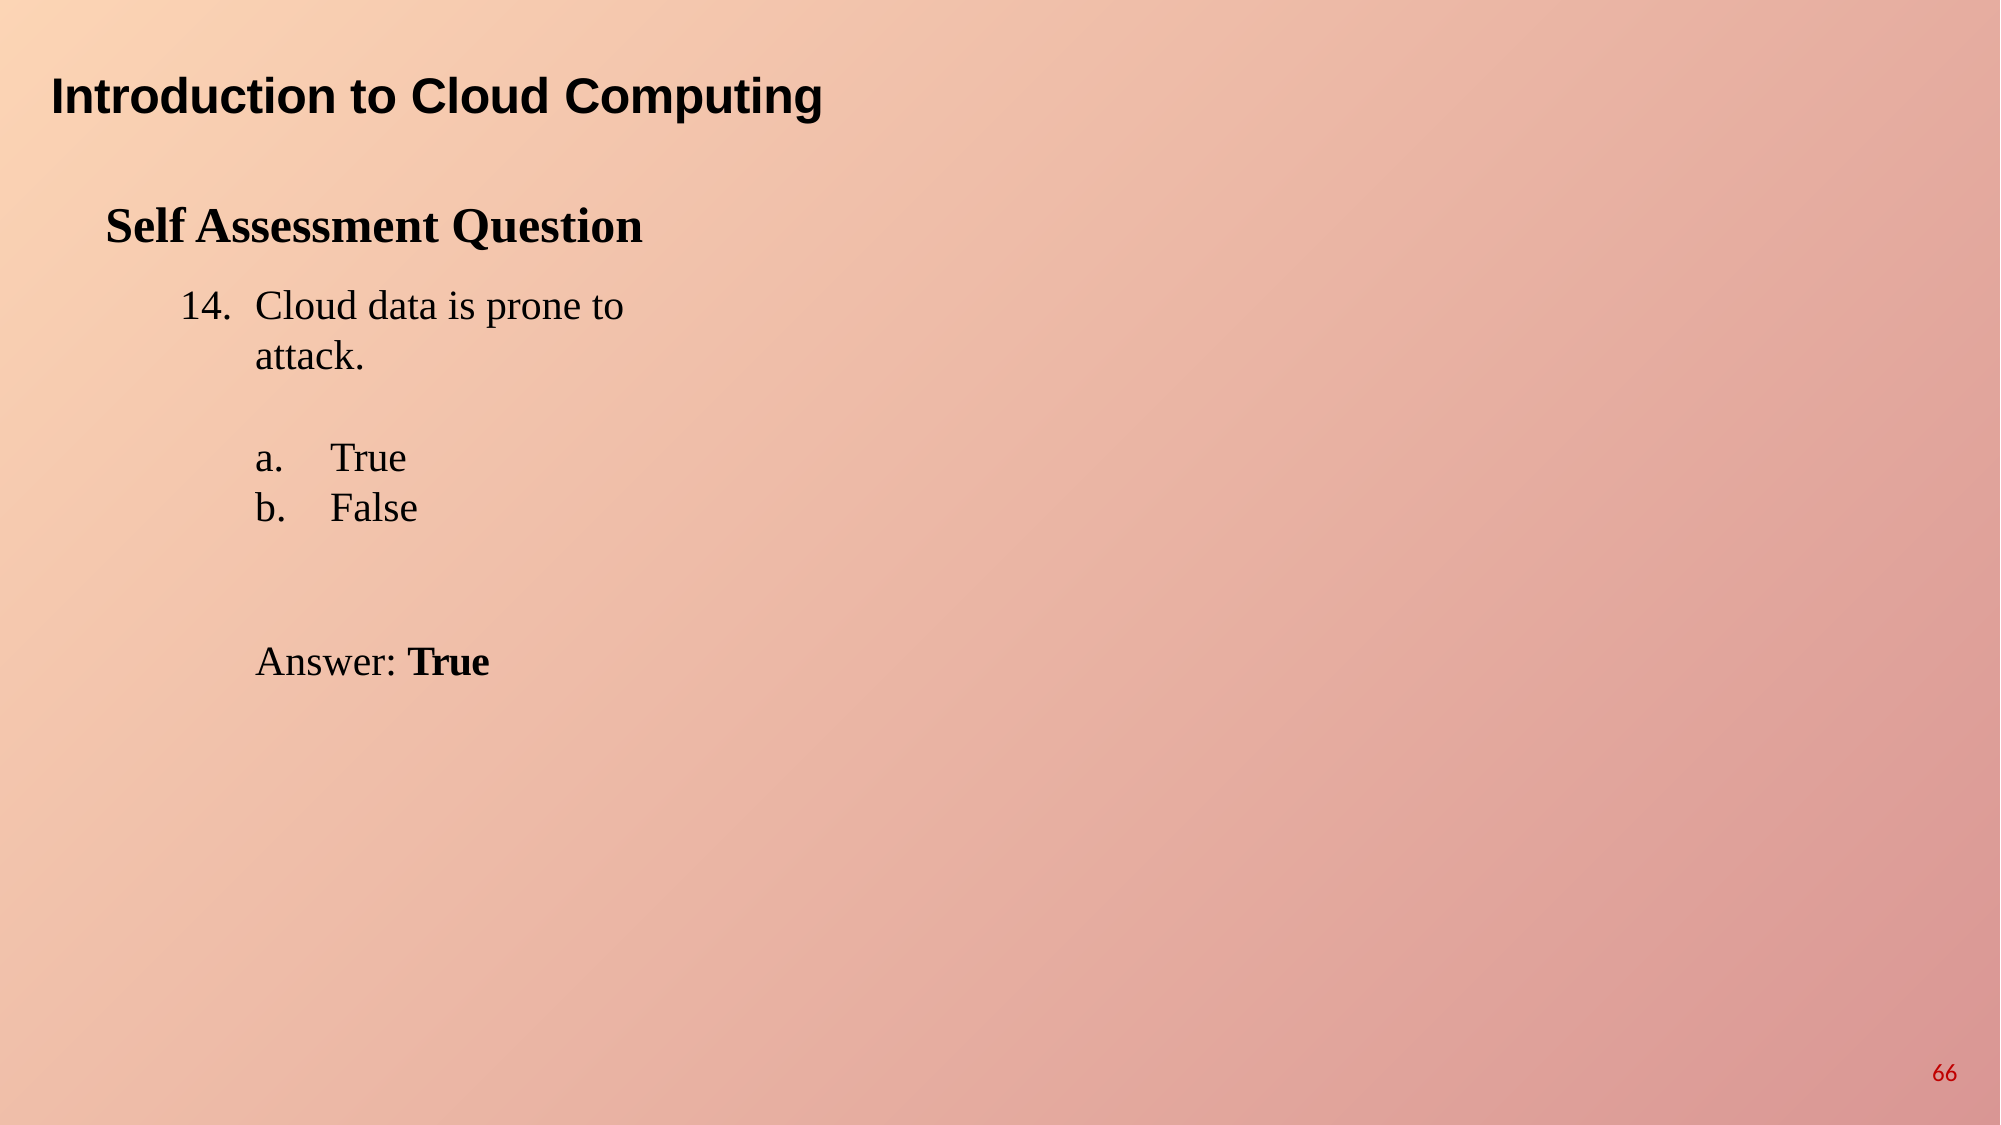

# Introduction to Cloud Computing
Self Assessment Question
Cloud data is prone to attack.

True
False

Answer: True
66